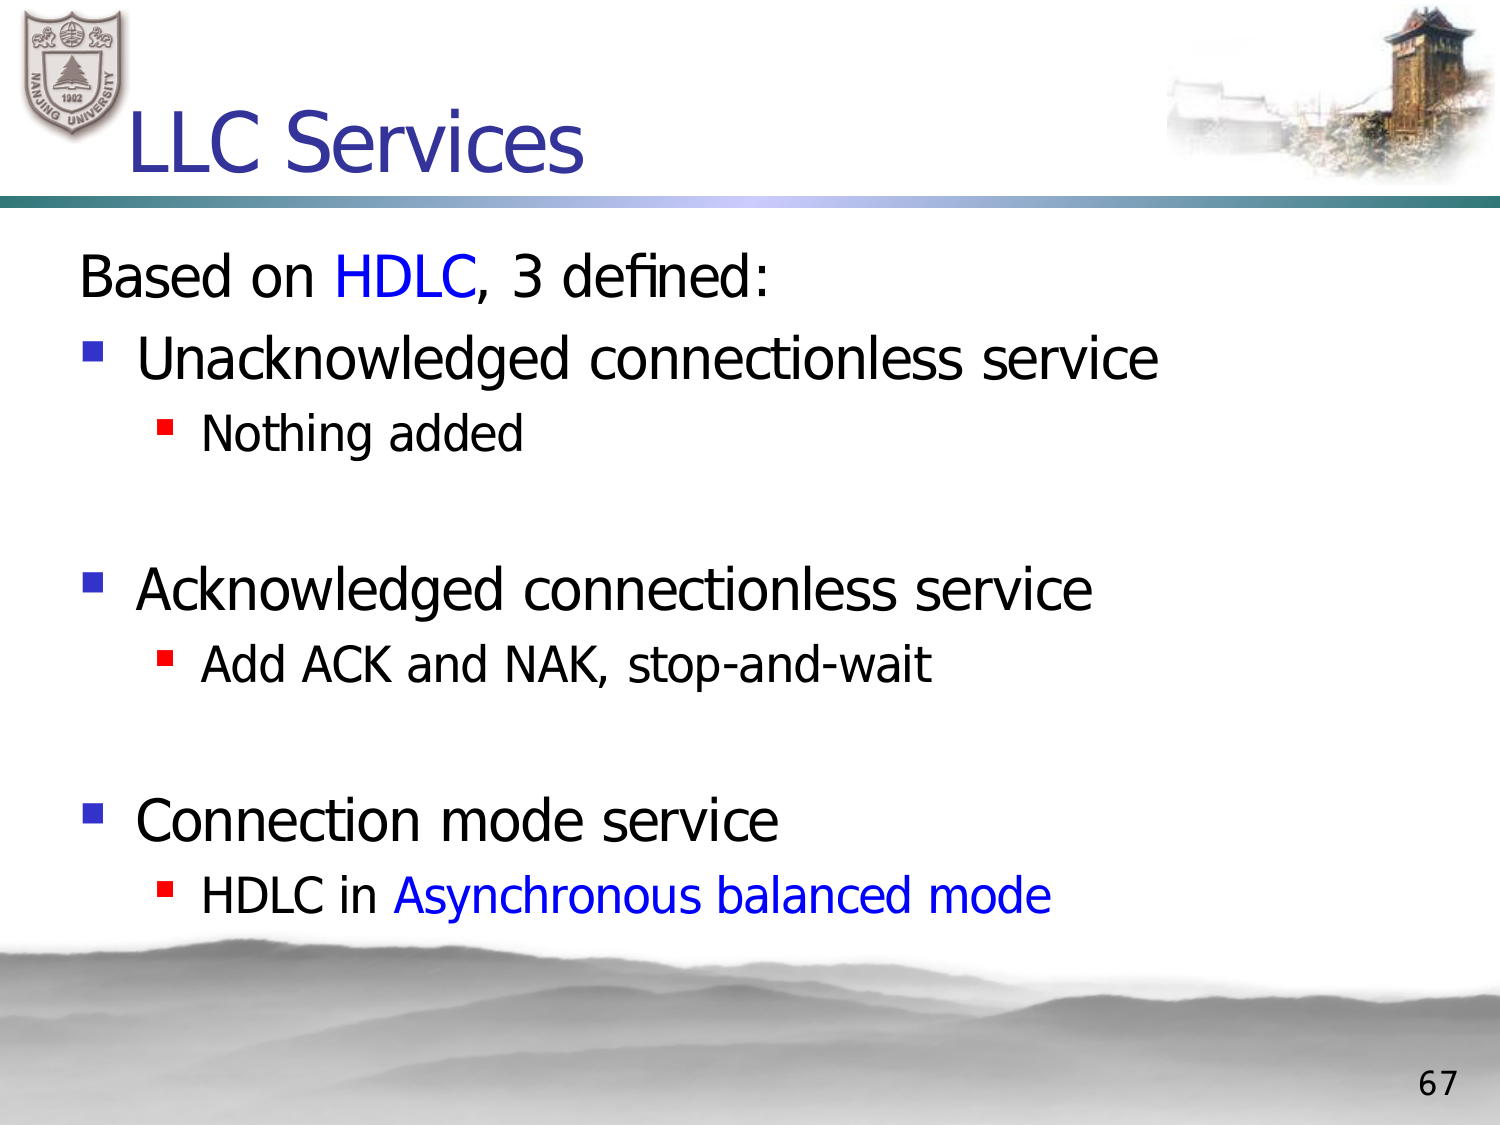

# LLC Services
Based on HDLC, 3 defined:
Unacknowledged connectionless service
Nothing added

Acknowledged connectionless service
Add ACK and NAK, stop-and-wait

Connection mode service
HDLC in Asynchronous balanced mode
67